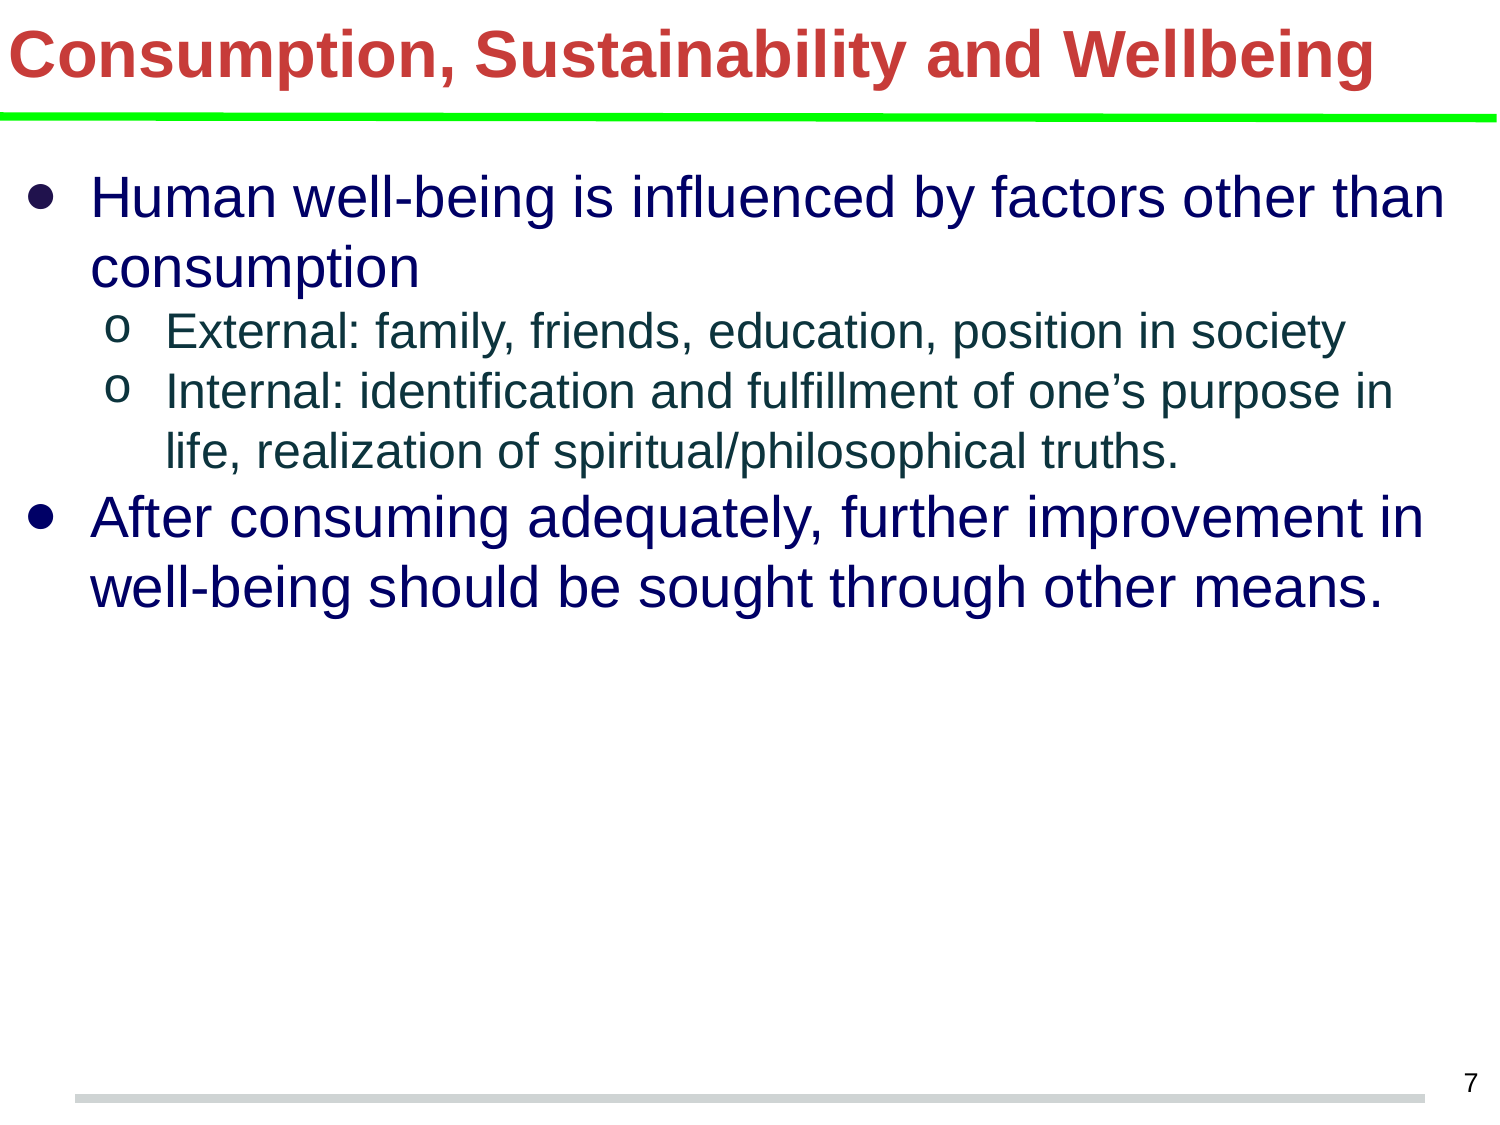

# Consumption, Sustainability and Wellbeing
Human well-being is influenced by factors other than consumption
External: family, friends, education, position in society
Internal: identification and fulfillment of one’s purpose in life, realization of spiritual/philosophical truths.
After consuming adequately, further improvement in well-being should be sought through other means.
7